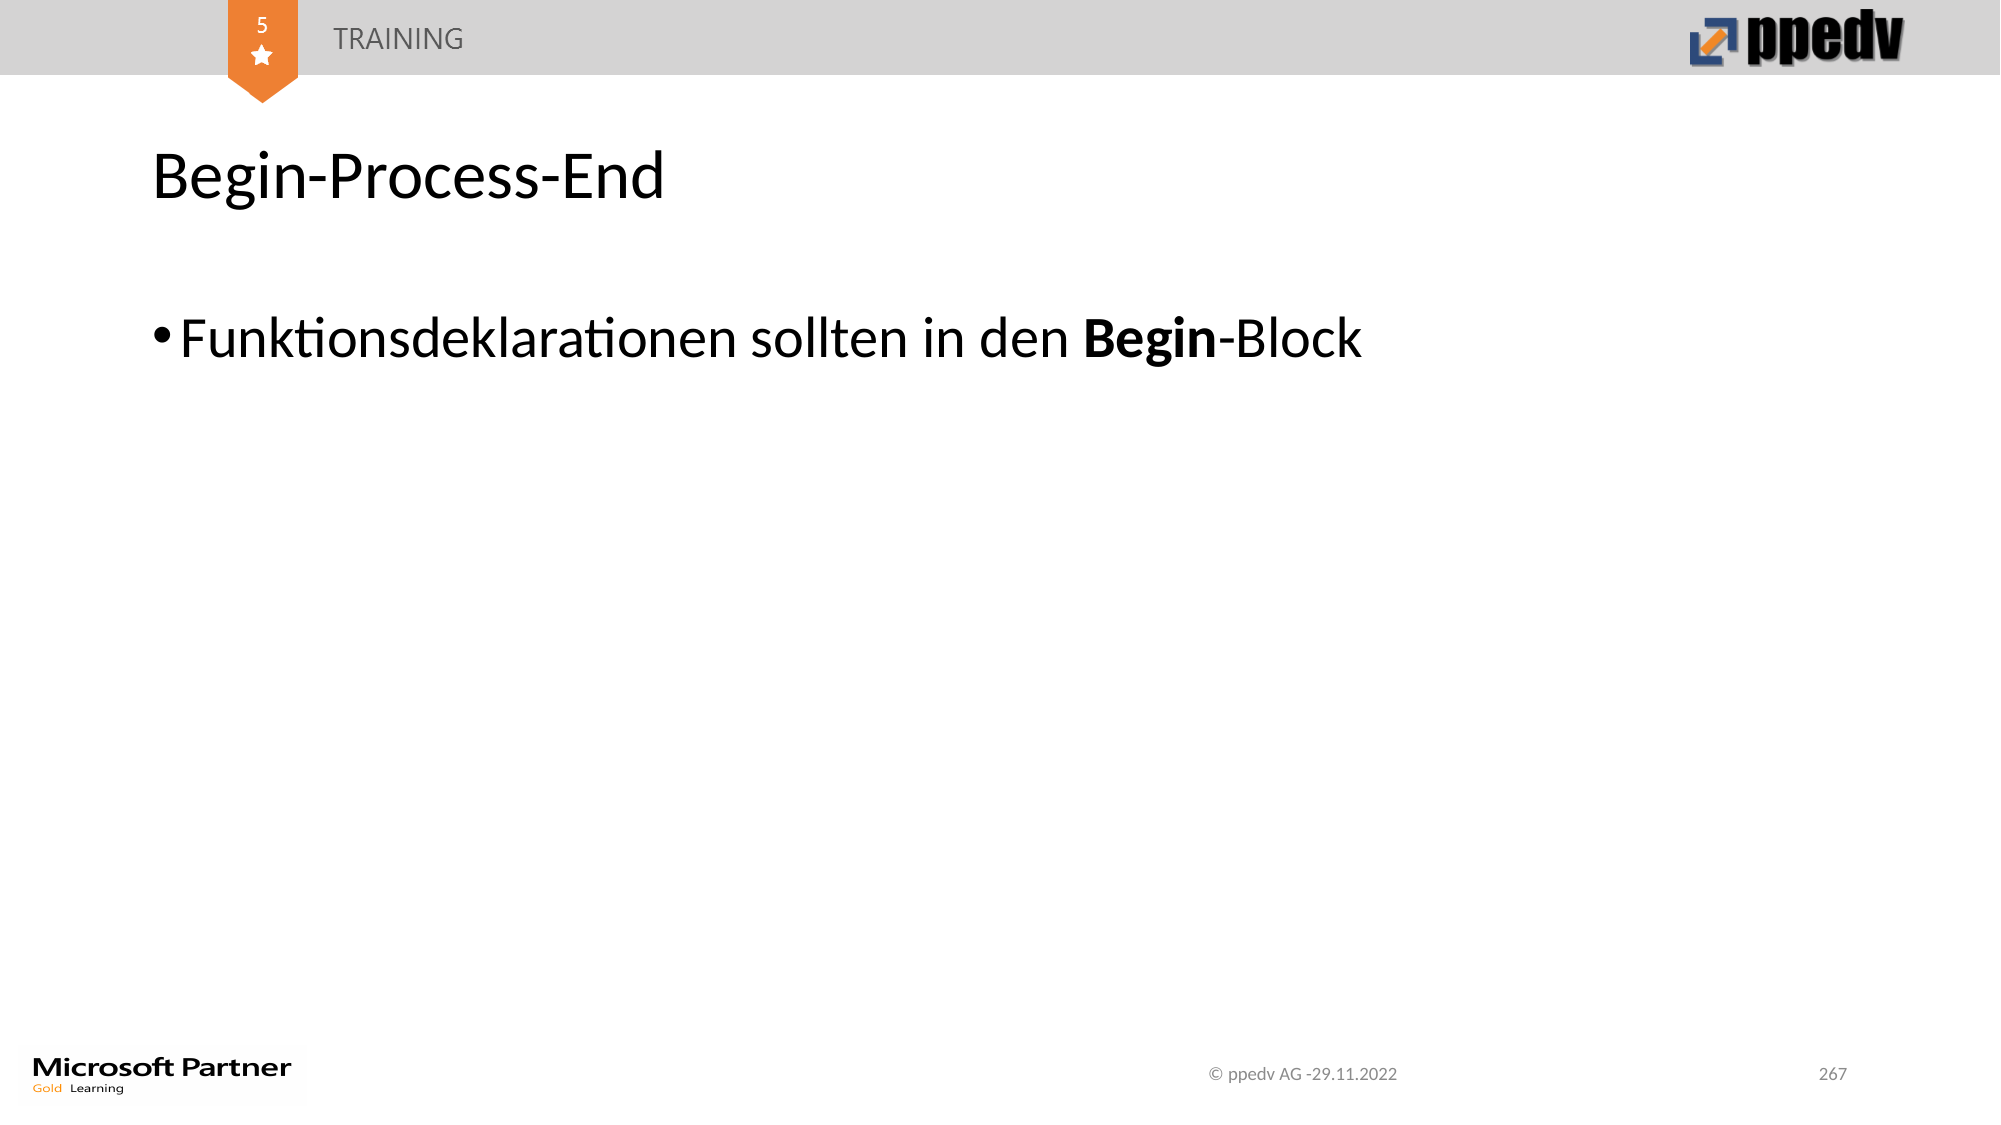

# Begin-Process-End
Funktionsdeklarationen sollten in den Begin-Block
© ppedv AG -29.11.2022
267